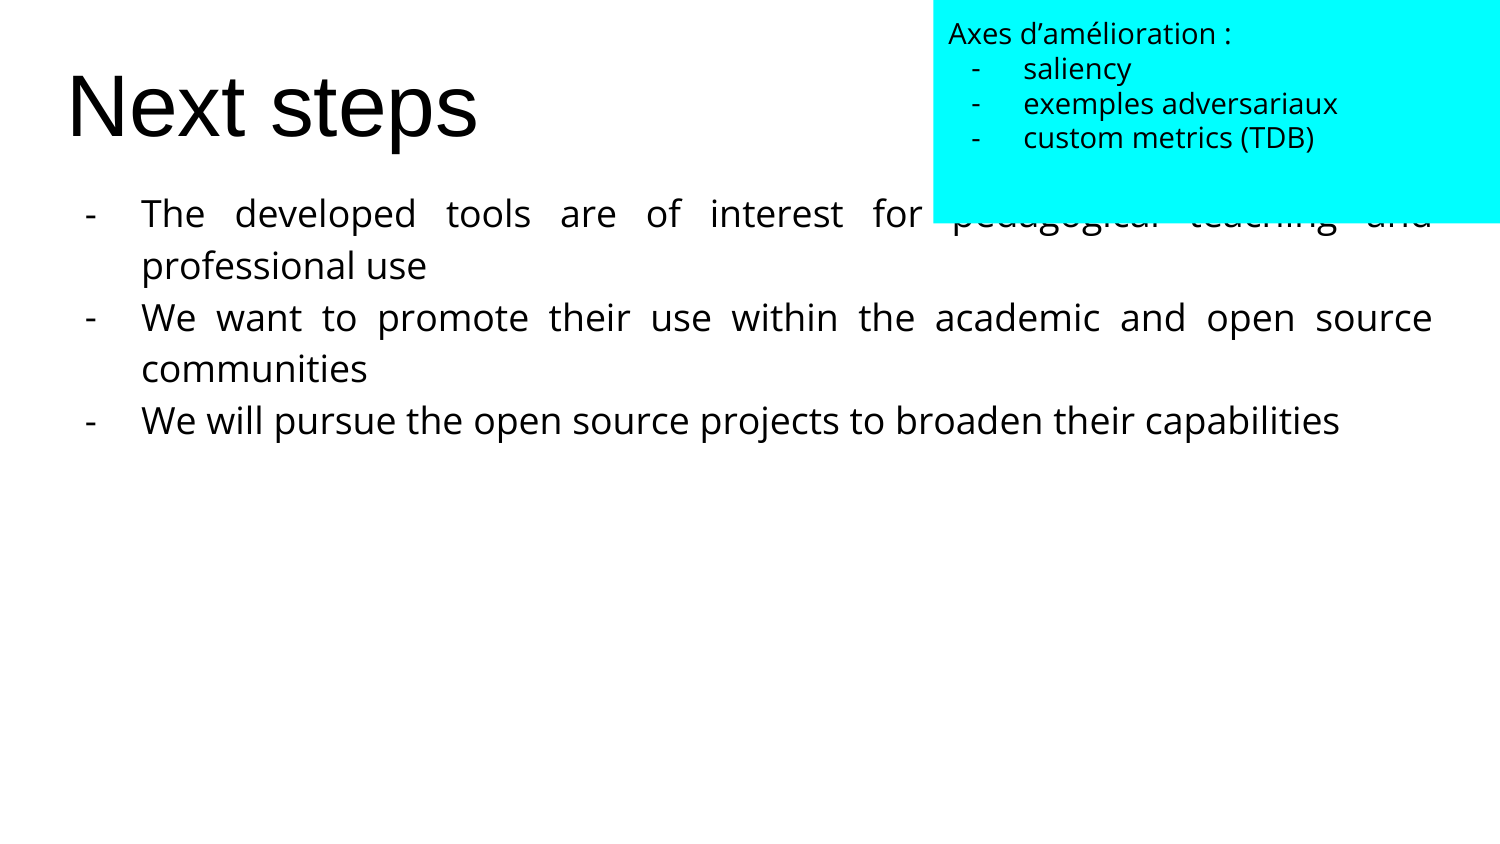

Axes d’amélioration :
saliency
exemples adversariaux
custom metrics (TDB)
# Next steps
The developed tools are of interest for pedagogical teaching and professional use
We want to promote their use within the academic and open source communities
We will pursue the open source projects to broaden their capabilities